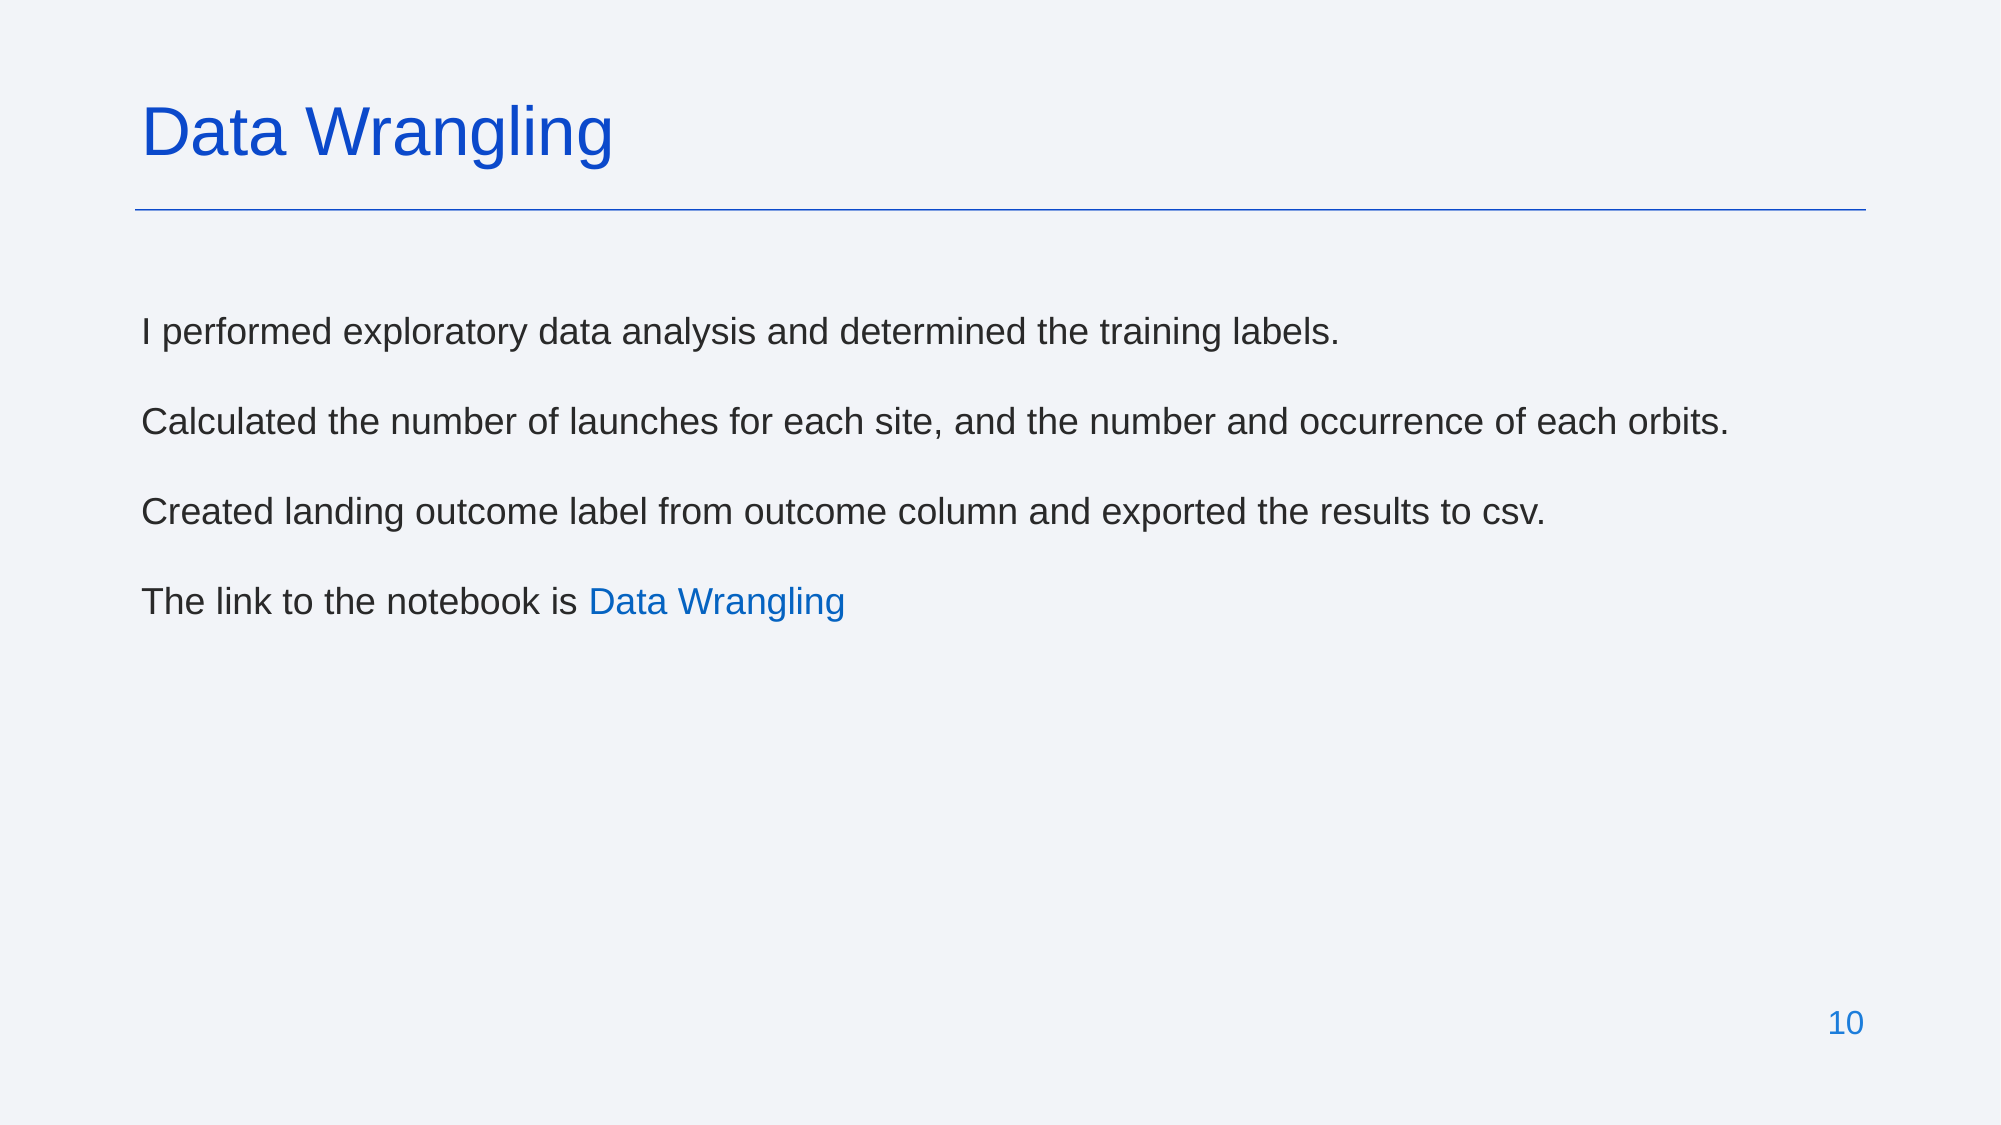

Data Wrangling
I performed exploratory data analysis and determined the training labels.

Calculated the number of launches for each site, and the number and occurrence of each orbits.

Created landing outcome label from outcome column and exported the results to csv.

The link to the notebook is Data Wrangling

10